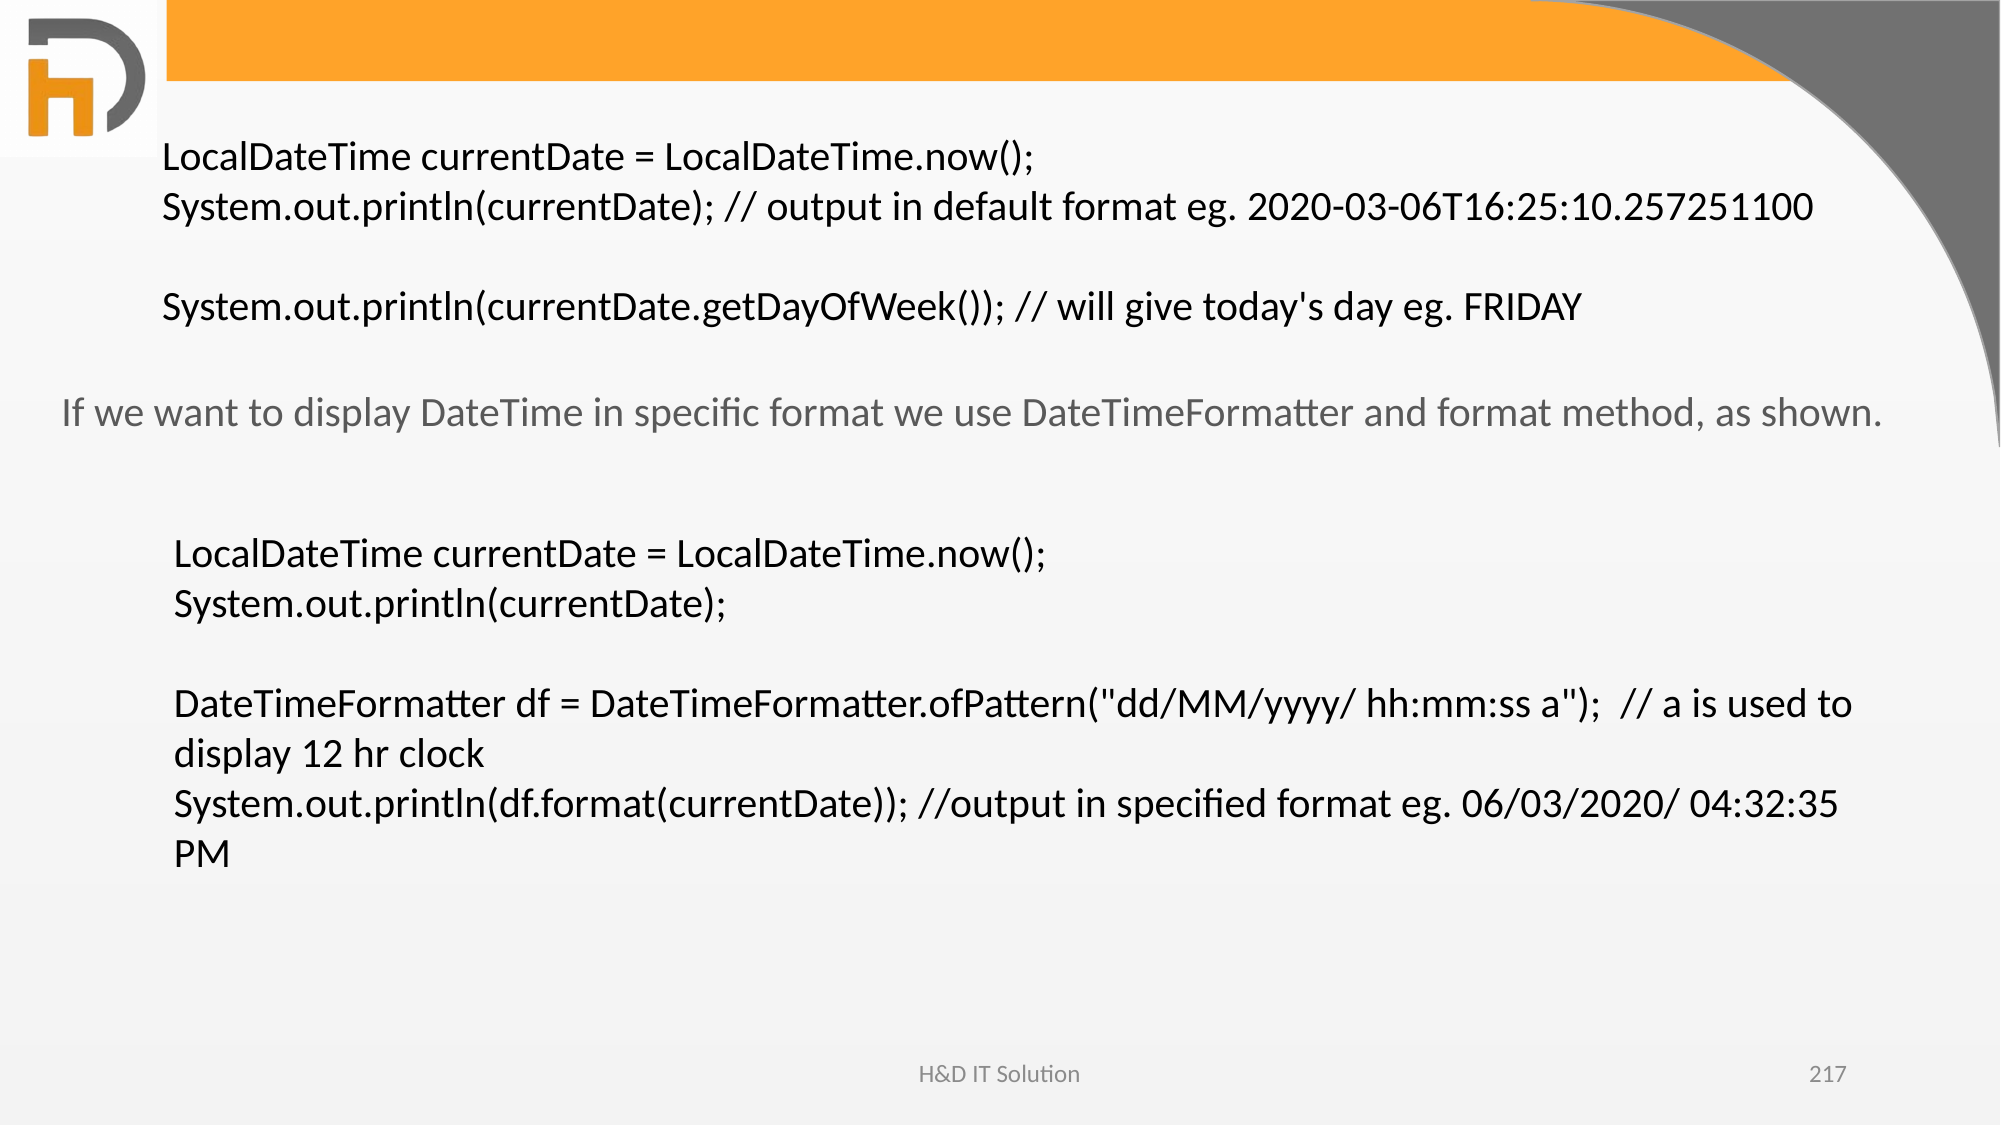

LocalDateTime currentDate = LocalDateTime.now();
System.out.println(currentDate); // output in default format eg. 2020-03-06T16:25:10.257251100

System.out.println(currentDate.getDayOfWeek()); // will give today's day eg. FRIDAY
If we want to display DateTime in specific format we use DateTimeFormatter and format method, as shown.
LocalDateTime currentDate = LocalDateTime.now();
System.out.println(currentDate);

DateTimeFormatter df = DateTimeFormatter.ofPattern("dd/MM/yyyy/ hh:mm:ss a");  // a is used to display 12 hr clock
System.out.println(df.format(currentDate)); //output in specified format eg. 06/03/2020/ 04:32:35 PM
H&D IT Solution
217